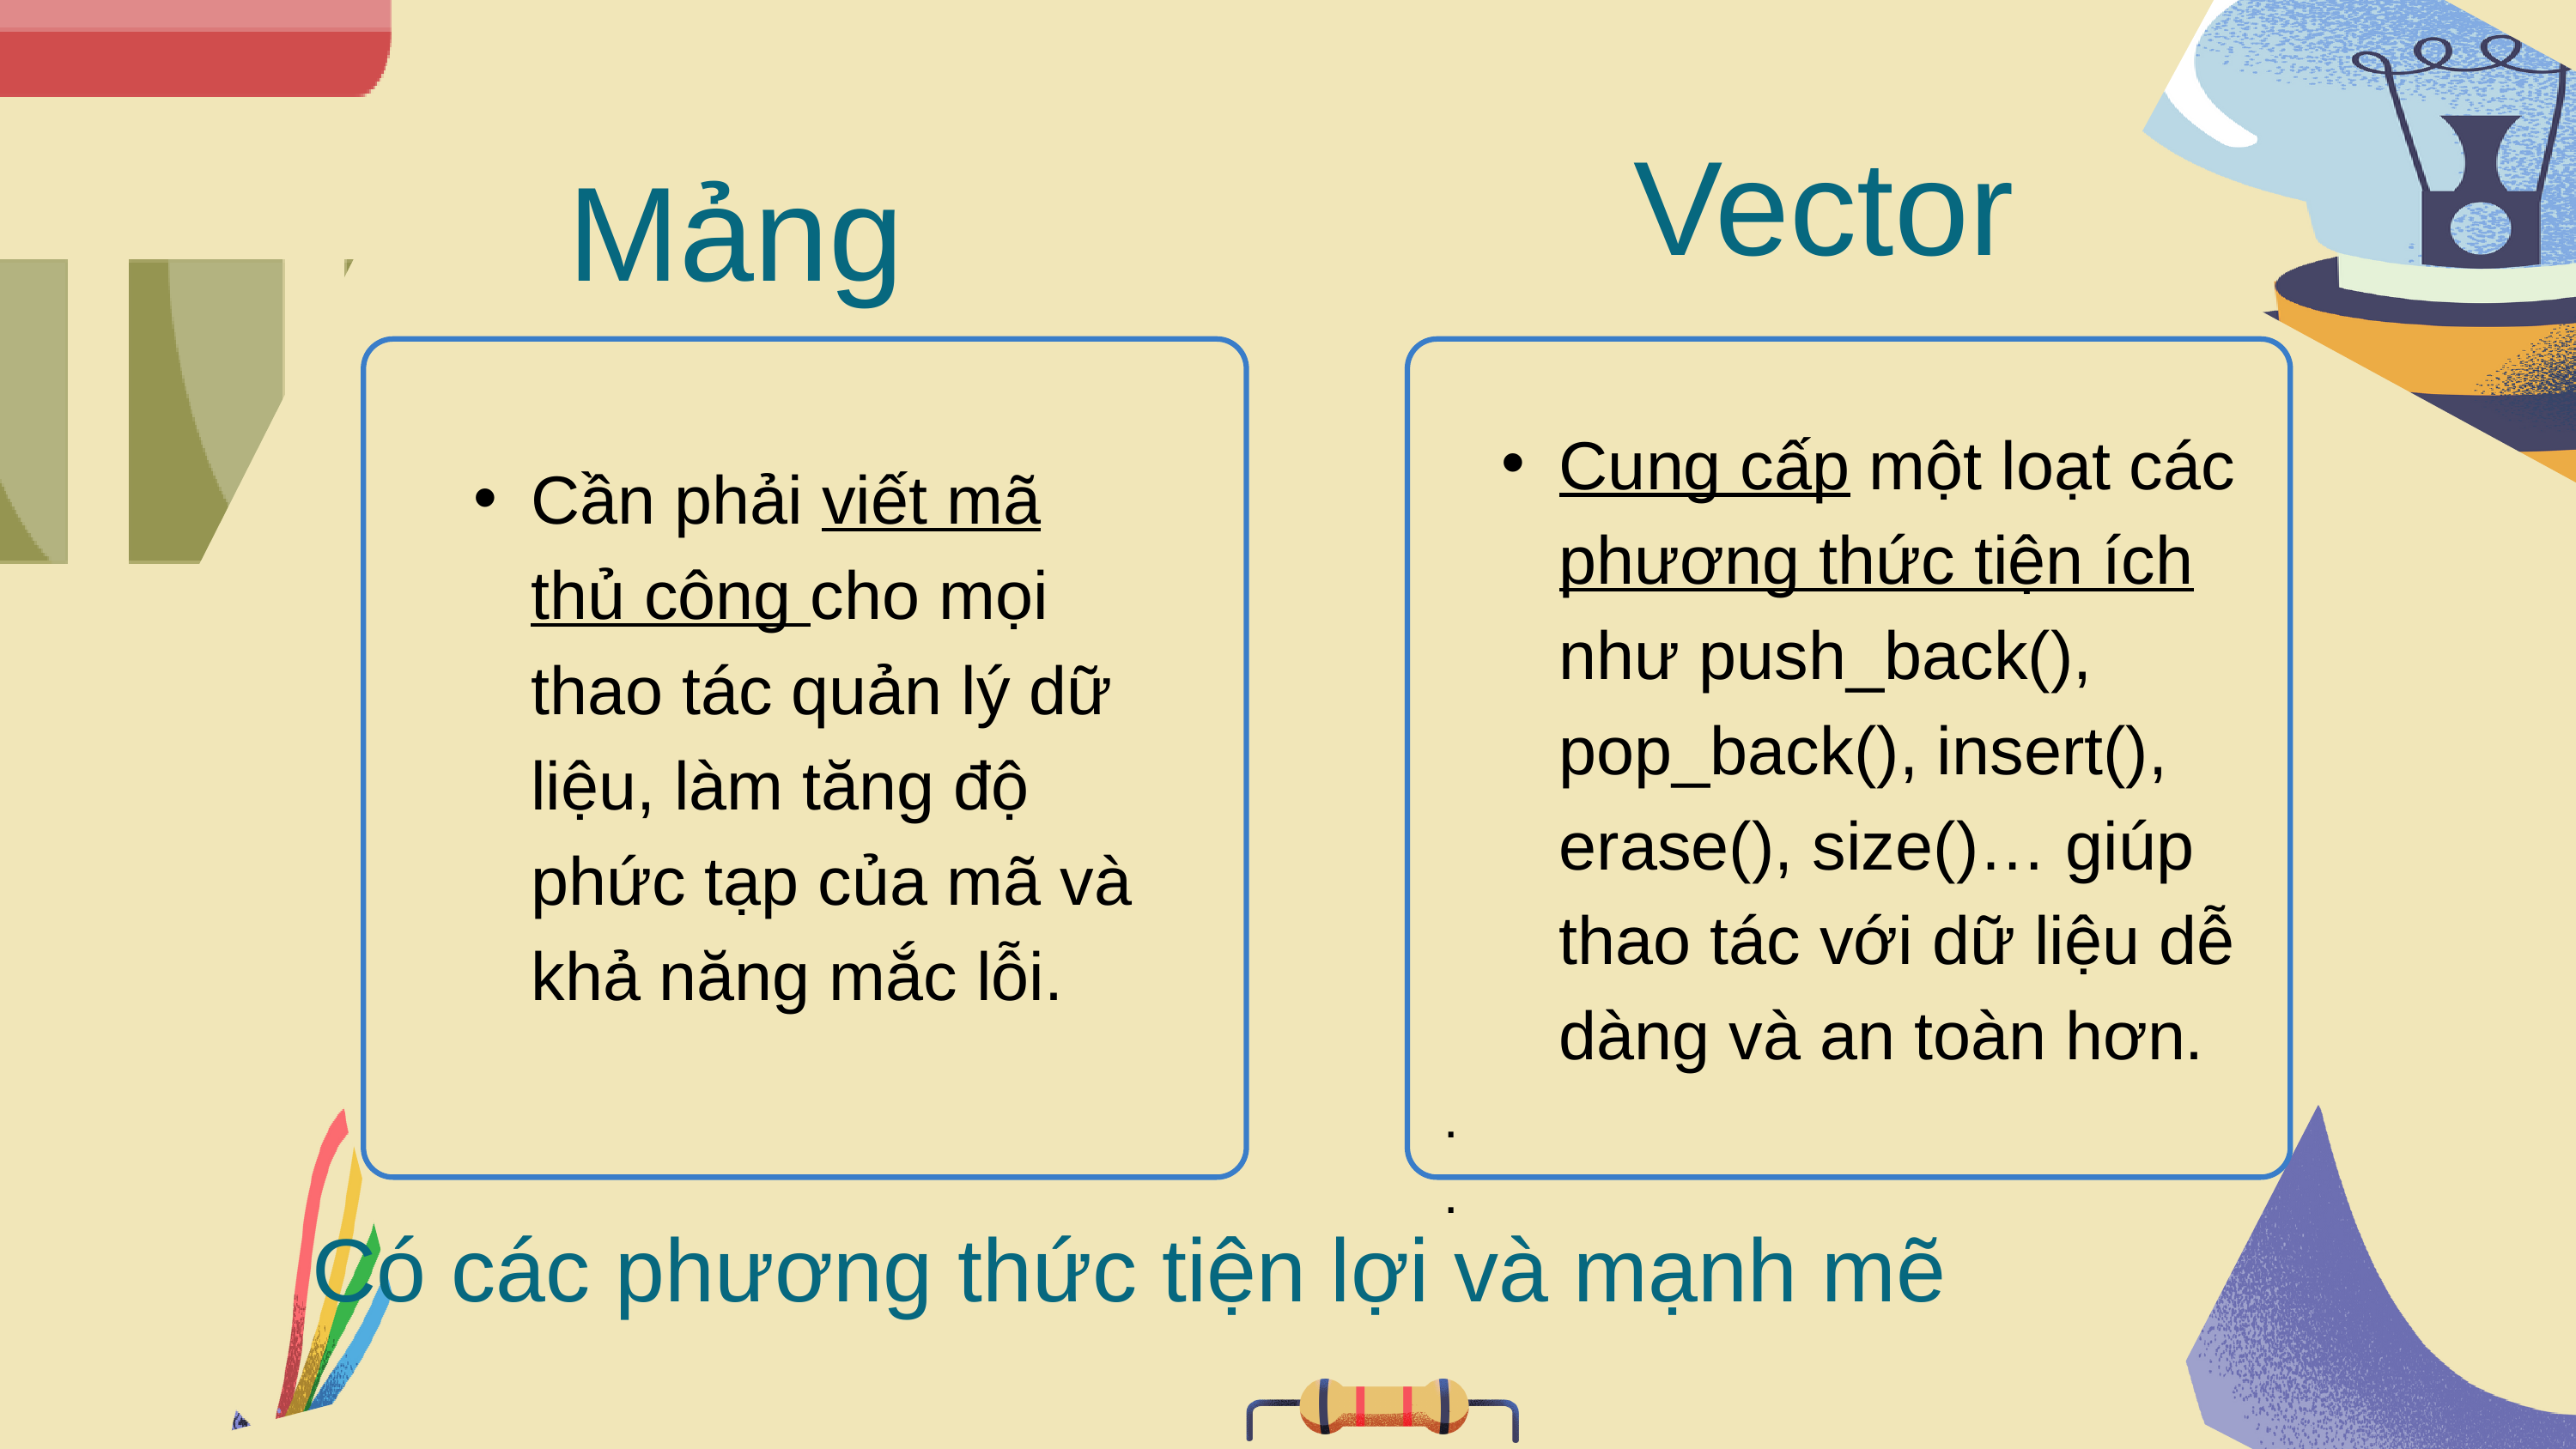

Vector
Mảng

Cung cấp một loạt các phương thức tiện ích như push_back(), pop_back(), insert(), erase(), size()… giúp thao tác với dữ liệu dễ dàng và an toàn hơn.
.
.
Cần phải viết mã thủ công cho mọi thao tác quản lý dữ liệu, làm tăng độ phức tạp của mã và khả năng mắc lỗi.

Có các phương thức tiện lợi và mạnh mẽ